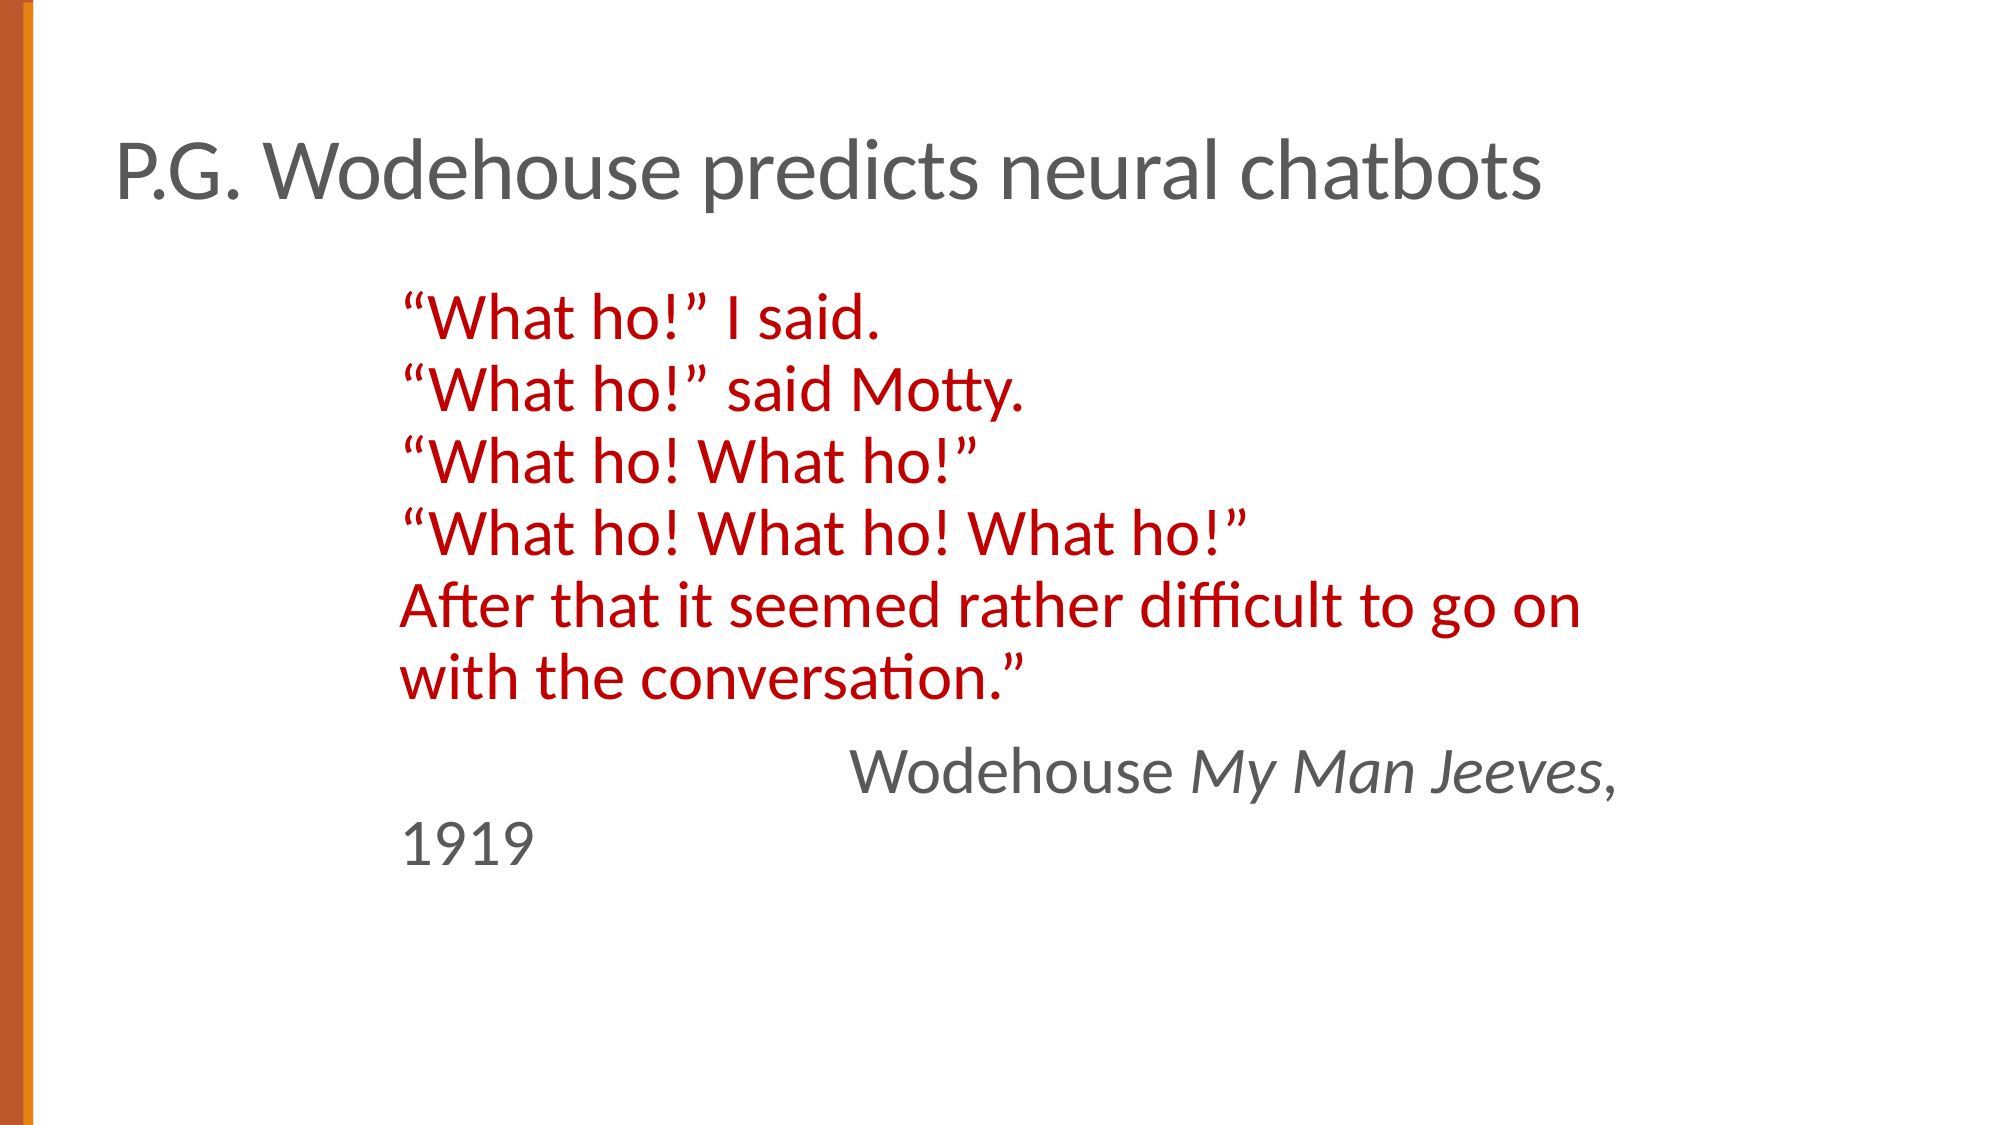

# P.G. Wodehouse predicts neural chatbots
“What ho!” I said.
“What ho!” said Motty.
“What ho! What ho!”
“What ho! What ho! What ho!”
After that it seemed rather difficult to go on with the conversation.”
			Wodehouse My Man Jeeves, 1919